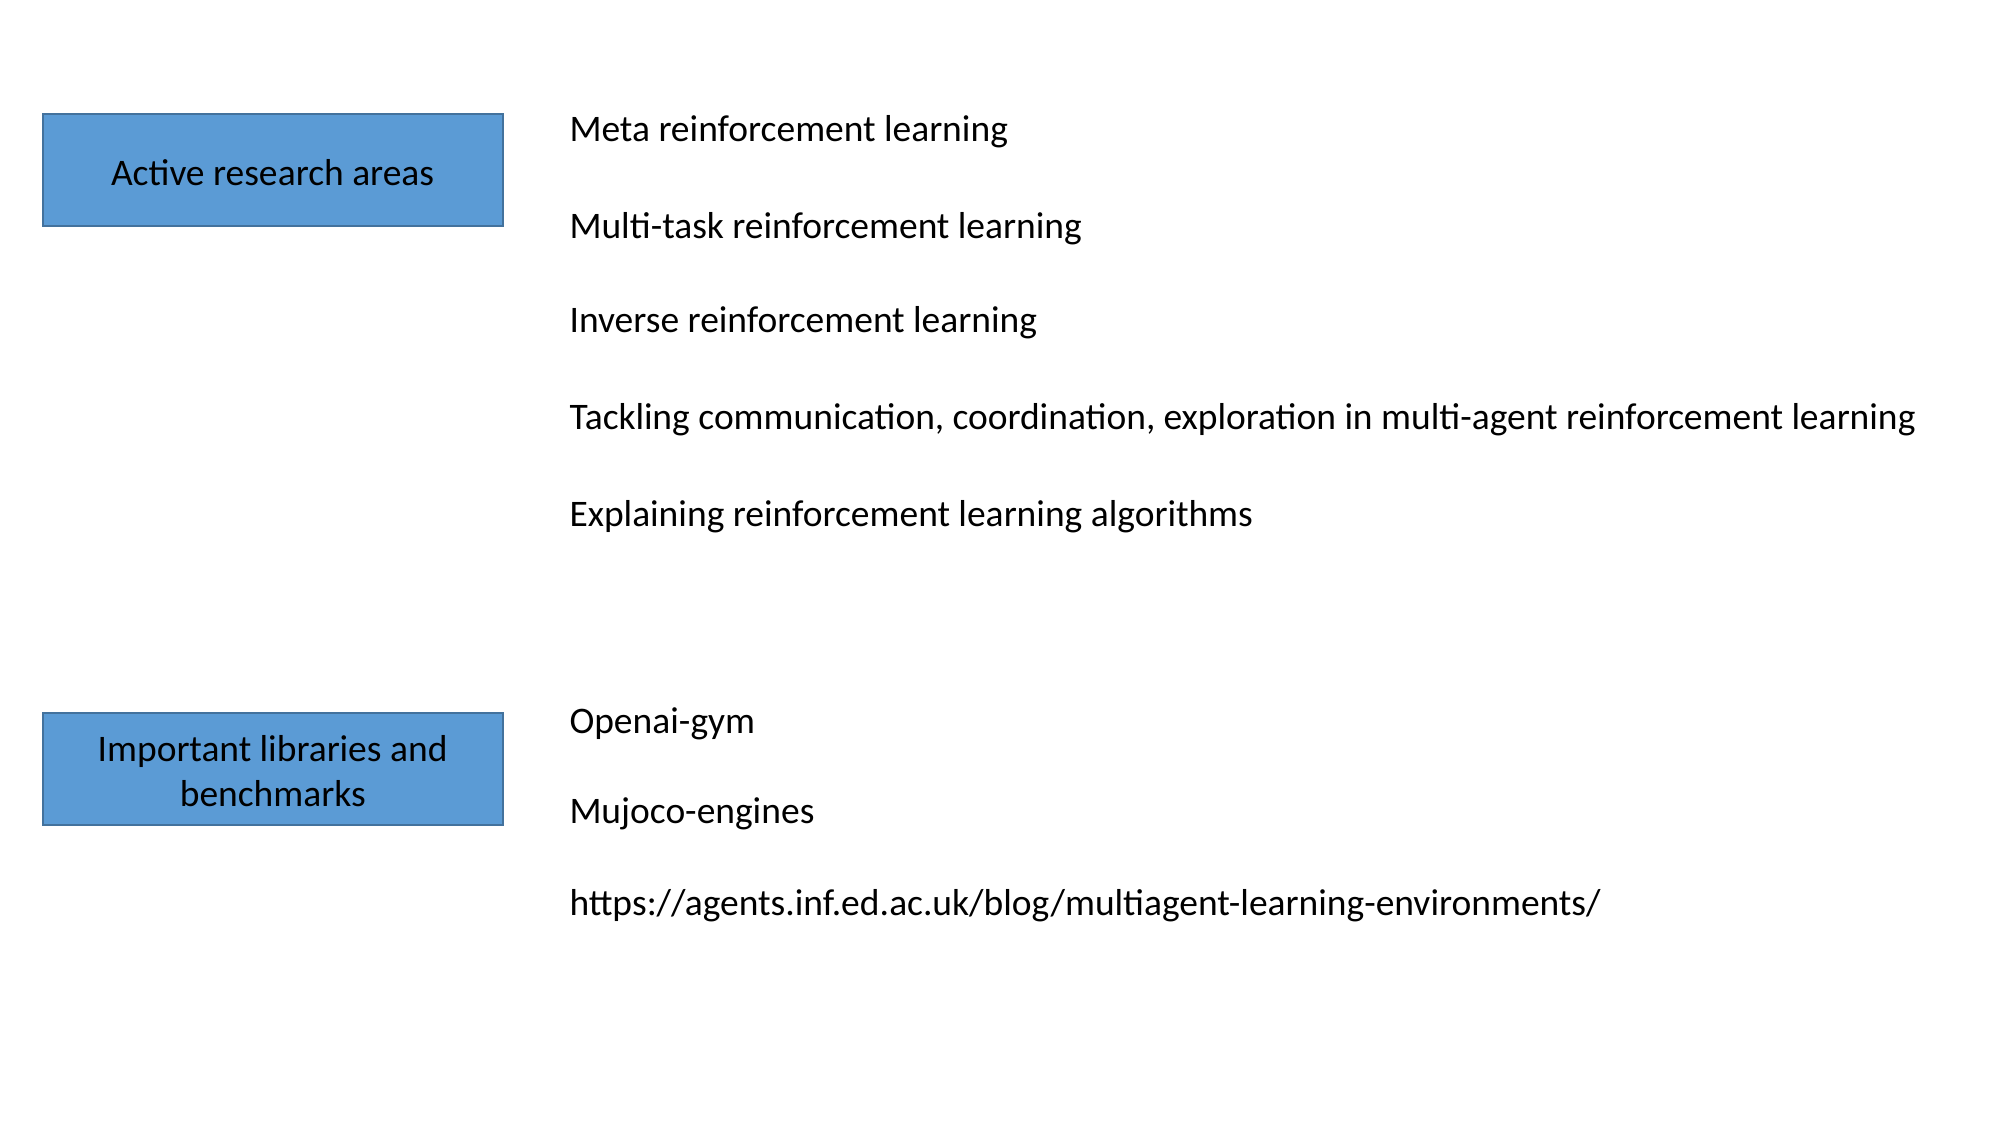

Meta reinforcement learning
Active research areas
Multi-task reinforcement learning
Inverse reinforcement learning
Tackling communication, coordination, exploration in multi-agent reinforcement learning
Explaining reinforcement learning algorithms
Openai-gym
Important libraries and benchmarks
Mujoco-engines
https://agents.inf.ed.ac.uk/blog/multiagent-learning-environments/